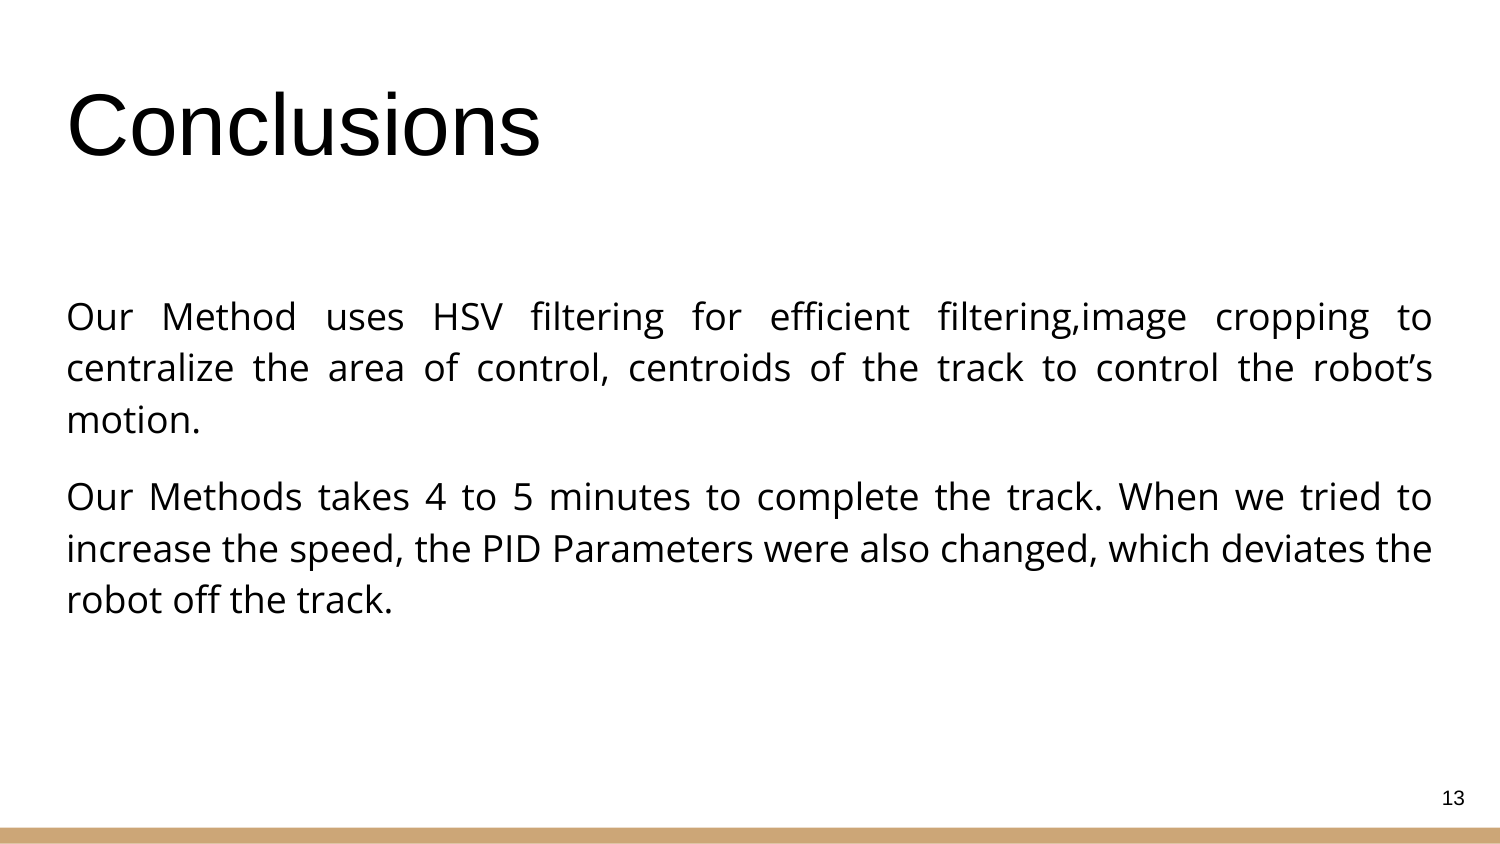

# Conclusions

Our Method uses HSV filtering for efficient filtering,image cropping to centralize the area of control, centroids of the track to control the robot’s motion.
Our Methods takes 4 to 5 minutes to complete the track. When we tried to increase the speed, the PID Parameters were also changed, which deviates the robot off the track.
13